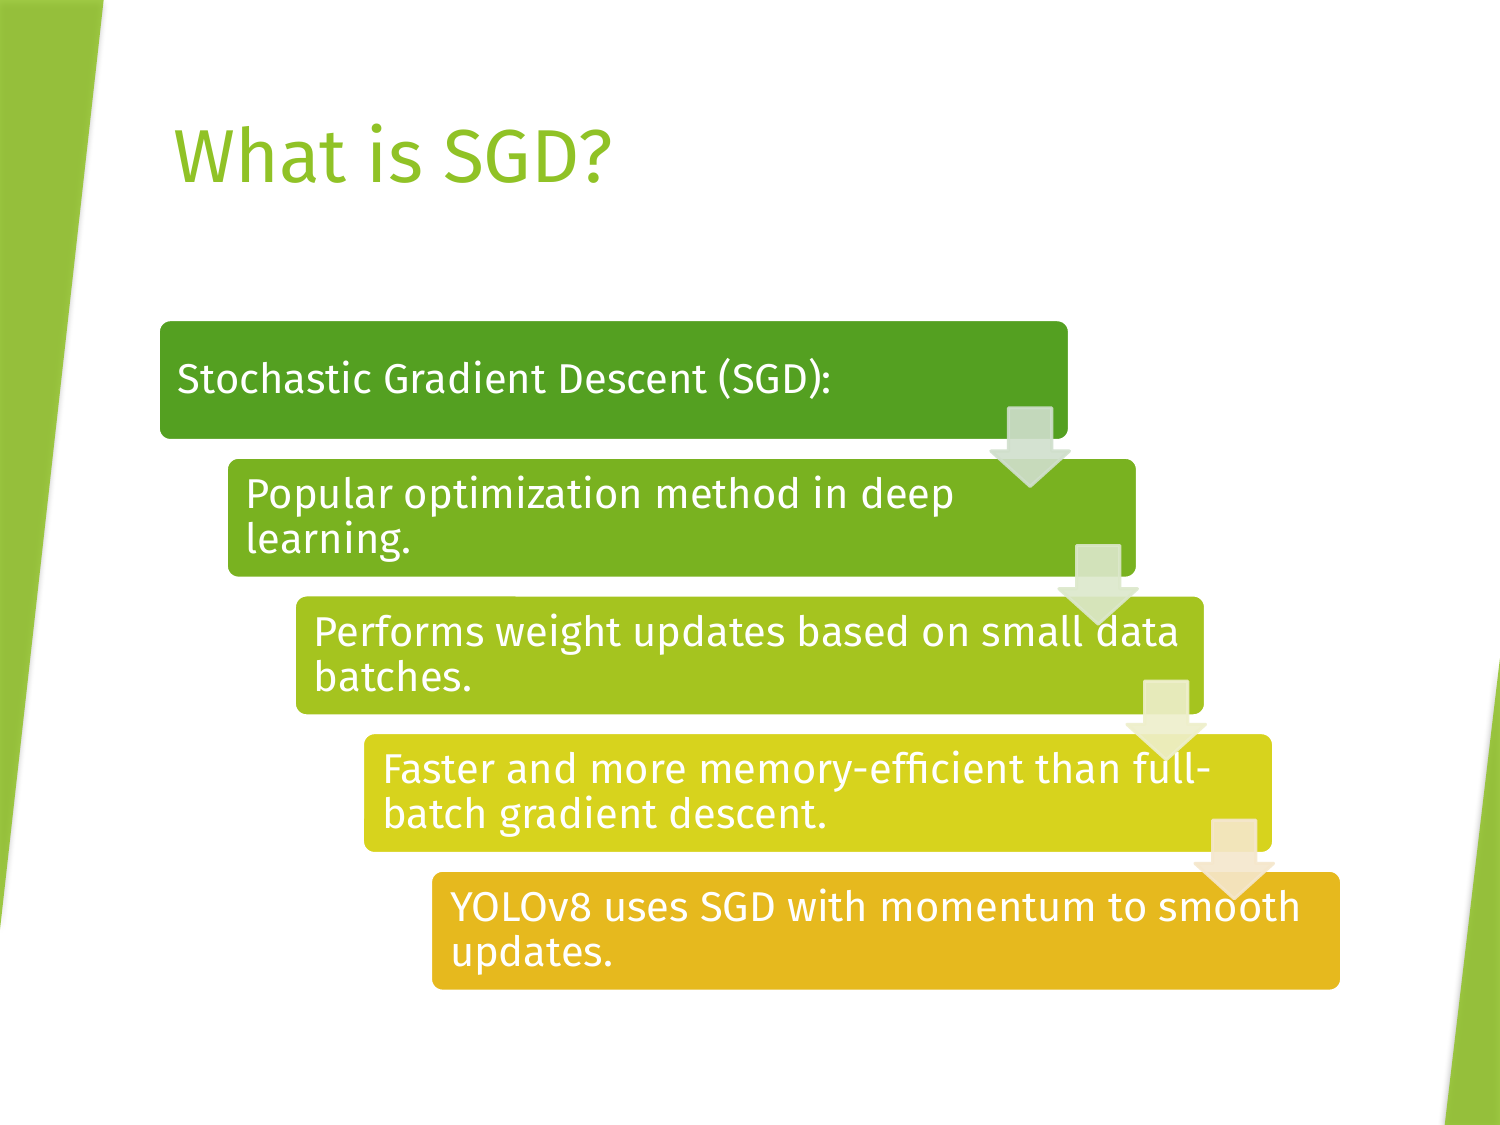

# What is SGD?
Stochastic Gradient Descent (SGD):
Popular optimization method in deep learning.
Performs weight updates based on small data batches.
Faster and more memory-efficient than full-batch gradient descent.
YOLOv8 uses SGD with momentum to smooth updates.